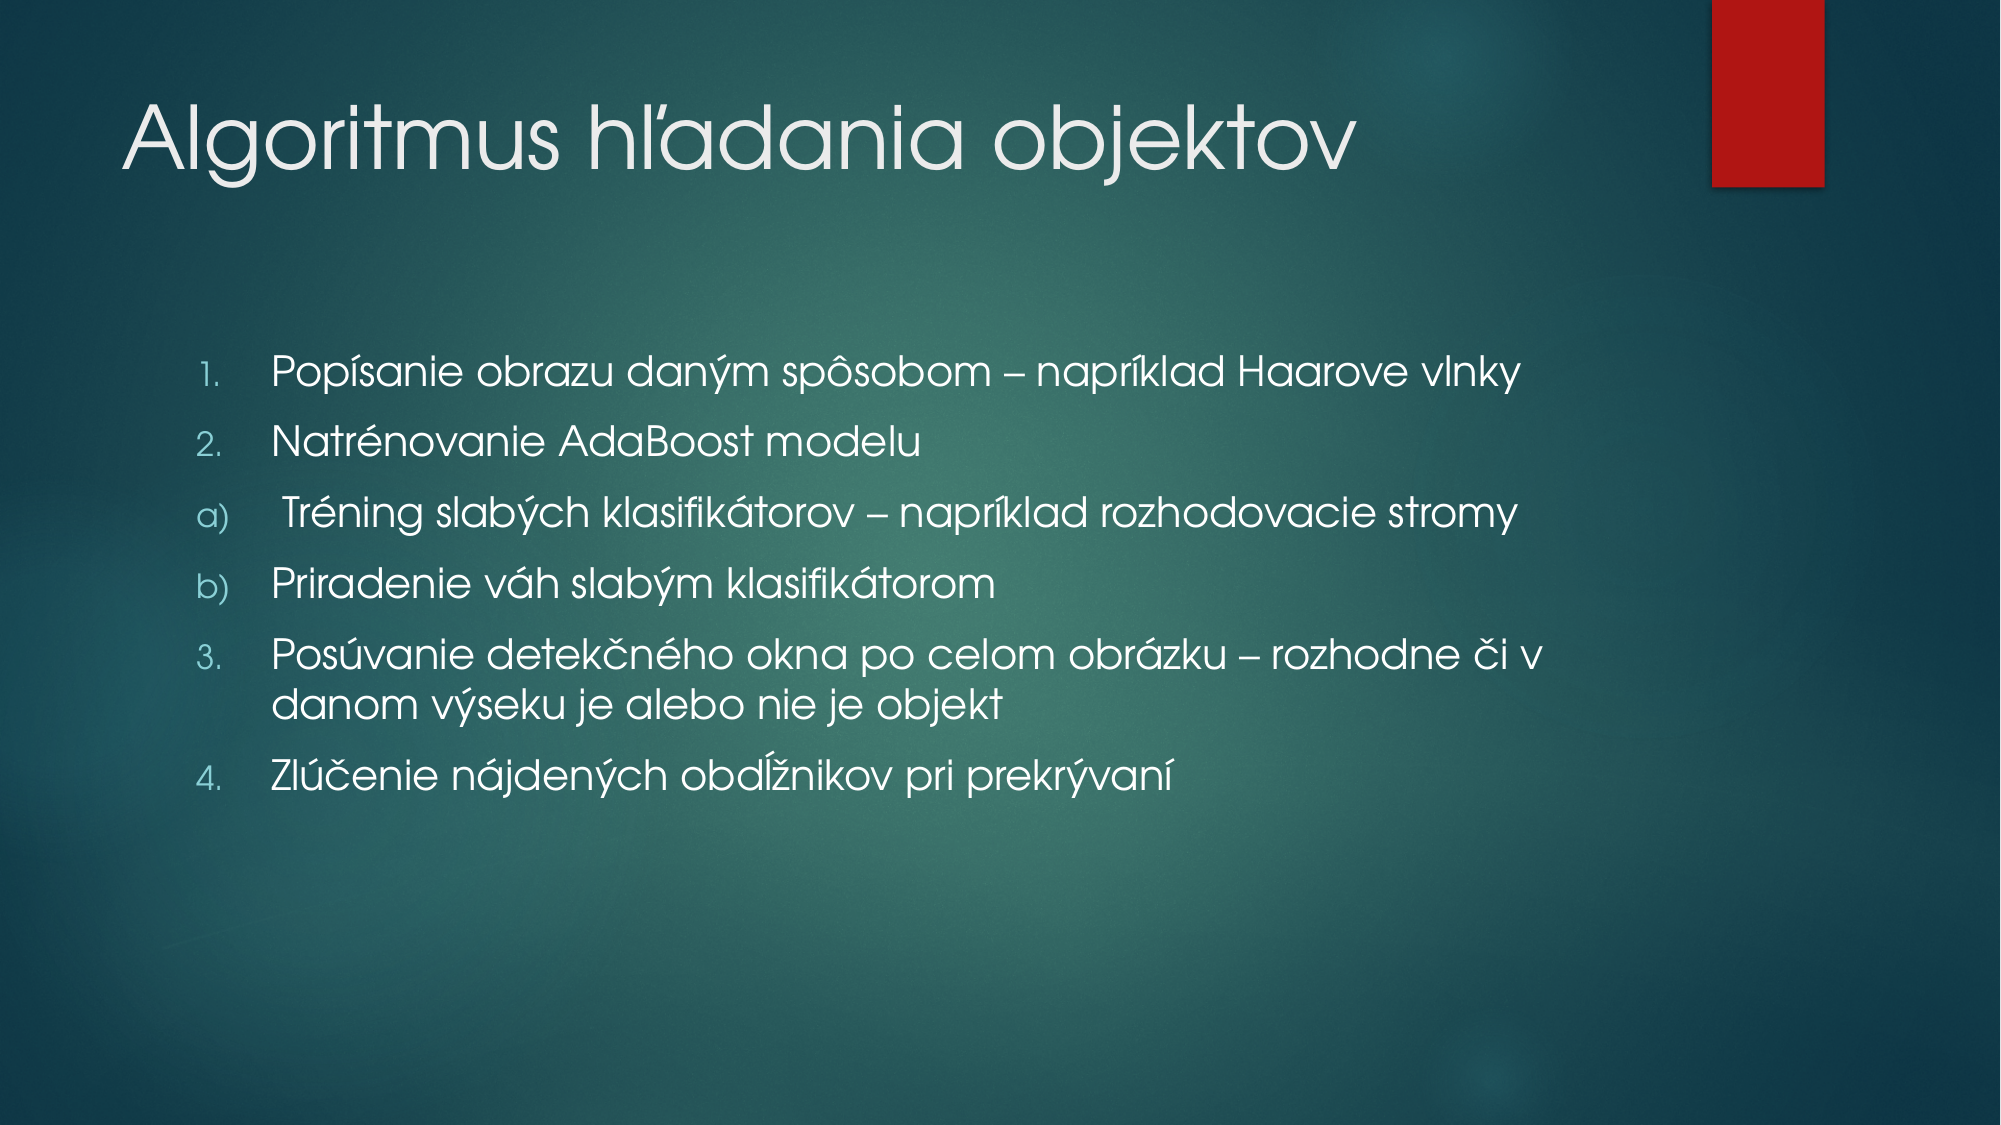

# Algoritmus hľadania objektov
Popísanie obrazu daným spôsobom – napríklad Haarove vlnky
Natrénovanie AdaBoost modelu
 Tréning slabých klasifikátorov – napríklad rozhodovacie stromy
Priradenie váh slabým klasifikátorom
Posúvanie detekčného okna po celom obrázku – rozhodne či v danom výseku je alebo nie je objekt
Zlúčenie nájdených obdĺžnikov pri prekrývaní